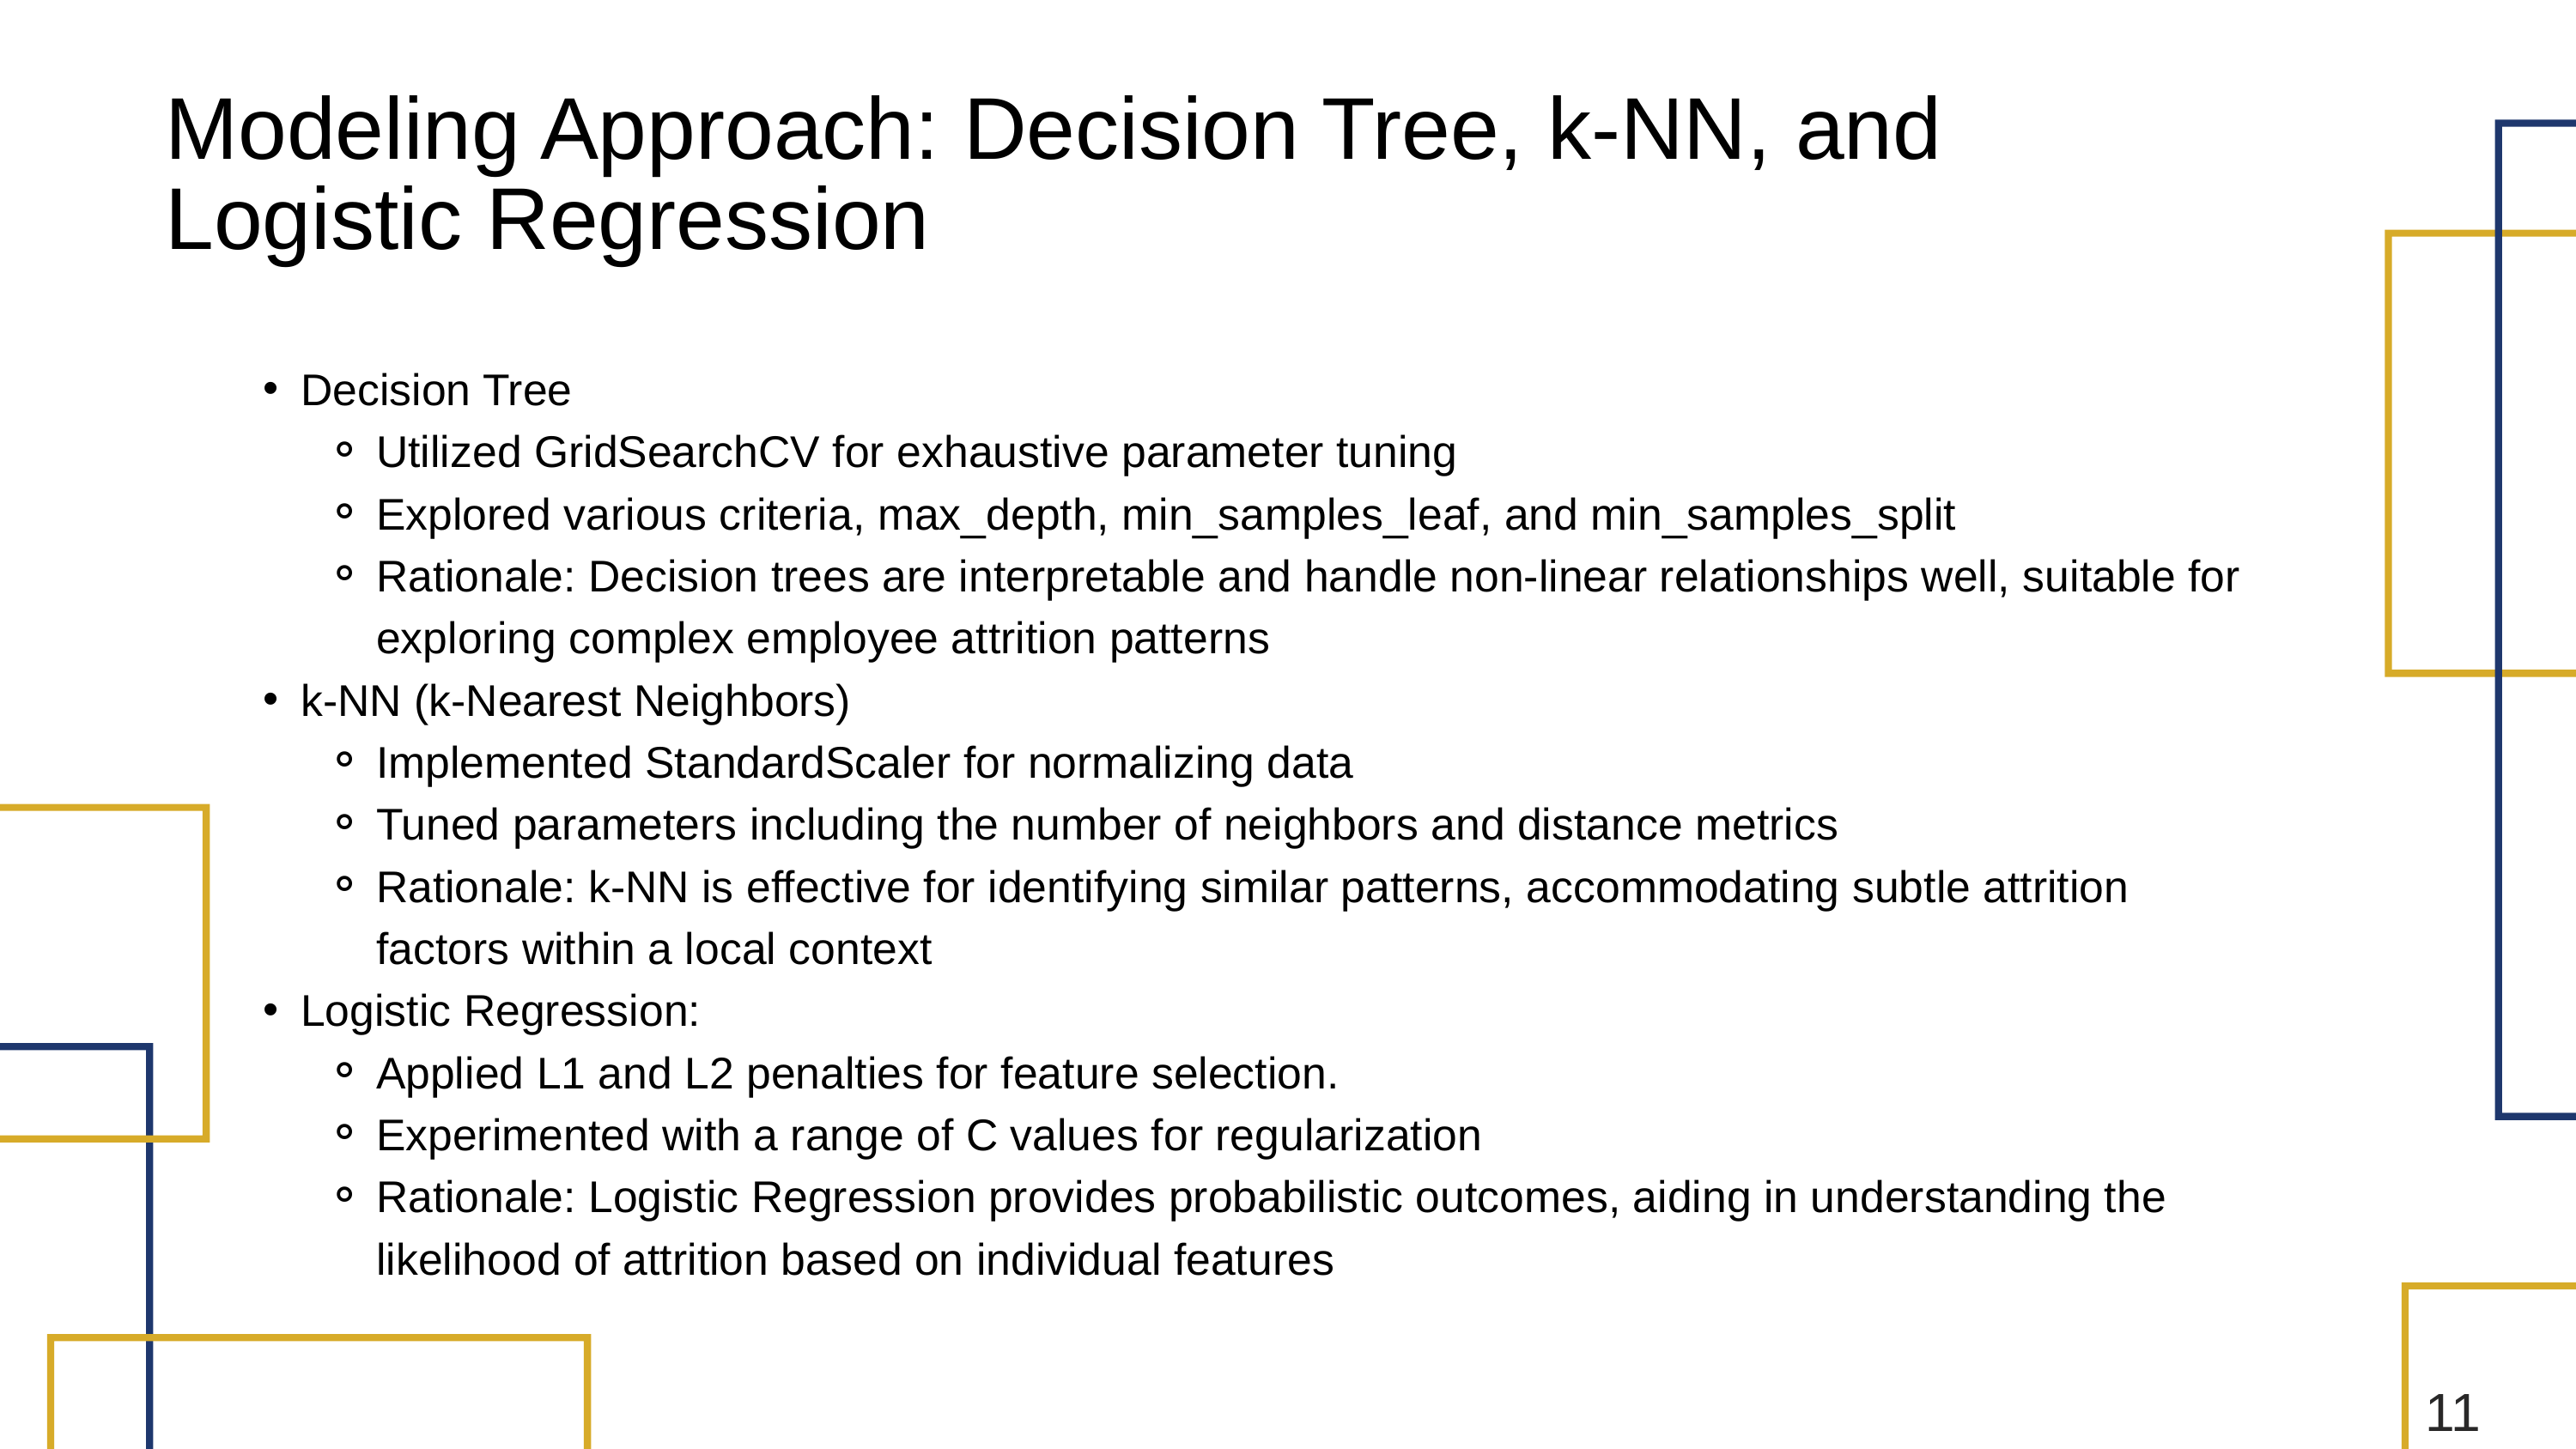

Modeling Approach: Decision Tree, k-NN, and Logistic Regression

Decision Tree
Utilized GridSearchCV for exhaustive parameter tuning
Explored various criteria, max_depth, min_samples_leaf, and min_samples_split
Rationale: Decision trees are interpretable and handle non-linear relationships well, suitable for exploring complex employee attrition patterns
k-NN (k-Nearest Neighbors)
Implemented StandardScaler for normalizing data
Tuned parameters including the number of neighbors and distance metrics
Rationale: k-NN is effective for identifying similar patterns, accommodating subtle attrition factors within a local context
Logistic Regression:
Applied L1 and L2 penalties for feature selection.
Experimented with a range of C values for regularization
Rationale: Logistic Regression provides probabilistic outcomes, aiding in understanding the likelihood of attrition based on individual features

11